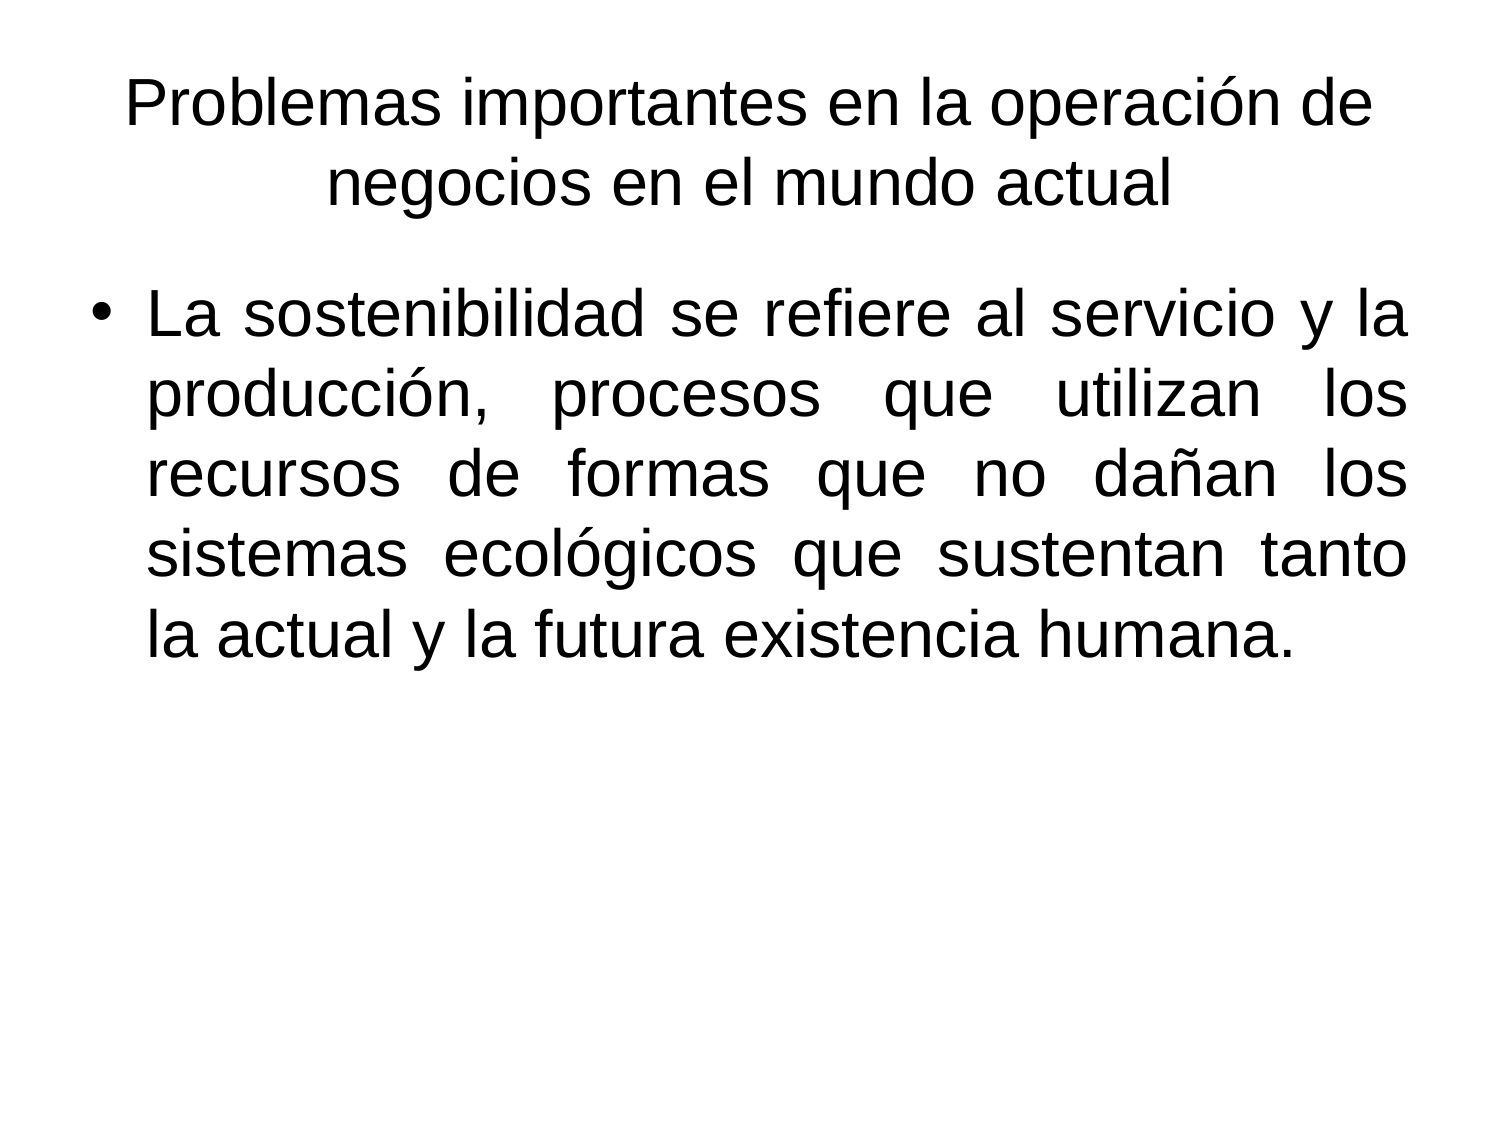

# Problemas importantes en la operación de negocios en el mundo actual
La sostenibilidad se refiere al servicio y la producción, procesos que utilizan los recursos de formas que no dañan los sistemas ecológicos que sustentan tanto la actual y la futura existencia humana.